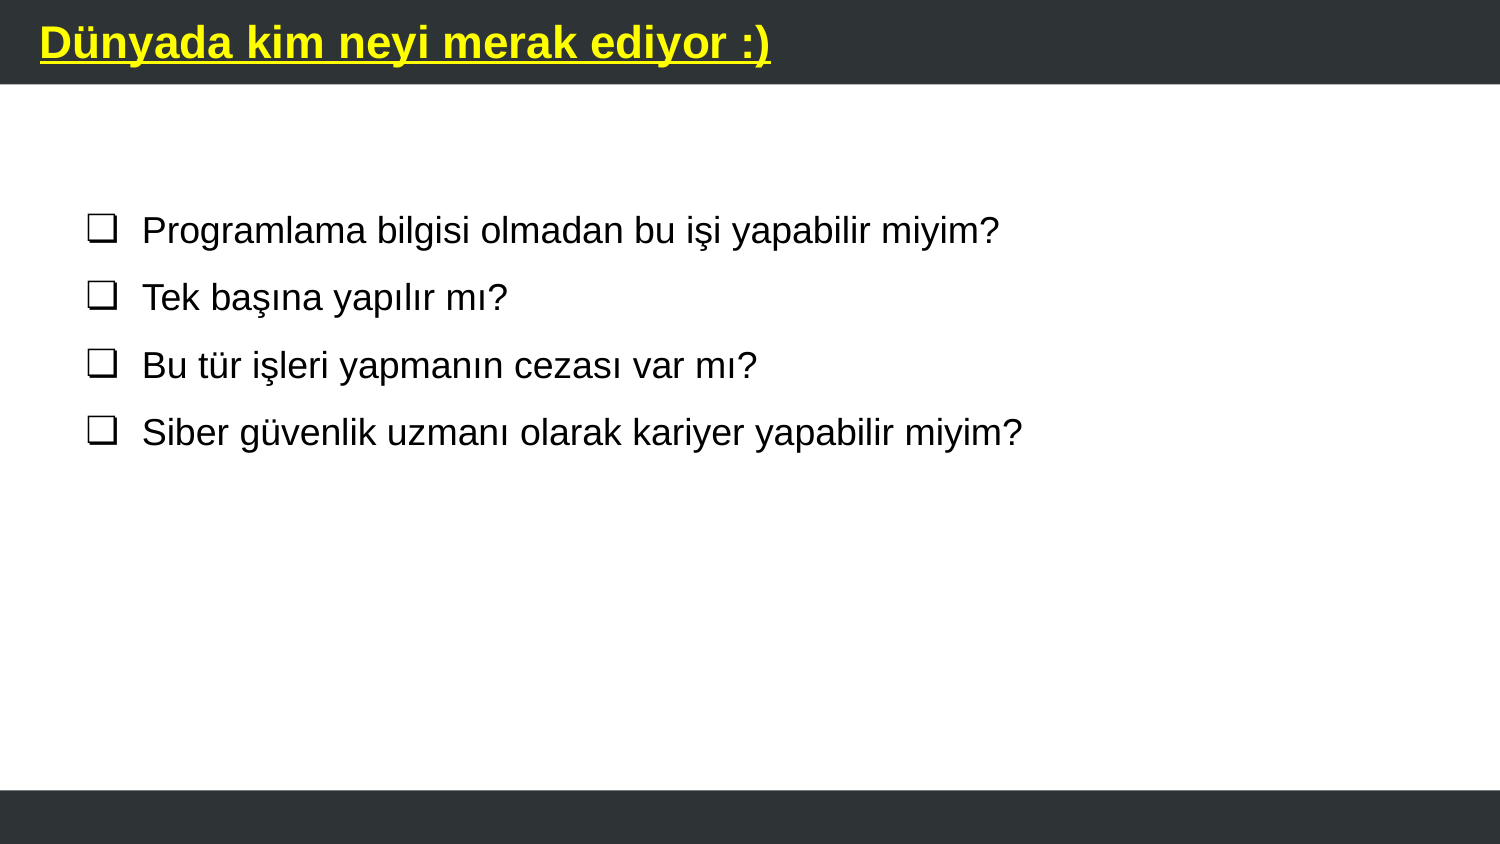

# Dünyada kim neyi merak ediyor :)
Programlama bilgisi olmadan bu işi yapabilir miyim?
Tek başına yapılır mı?
Bu tür işleri yapmanın cezası var mı?
Siber güvenlik uzmanı olarak kariyer yapabilir miyim?